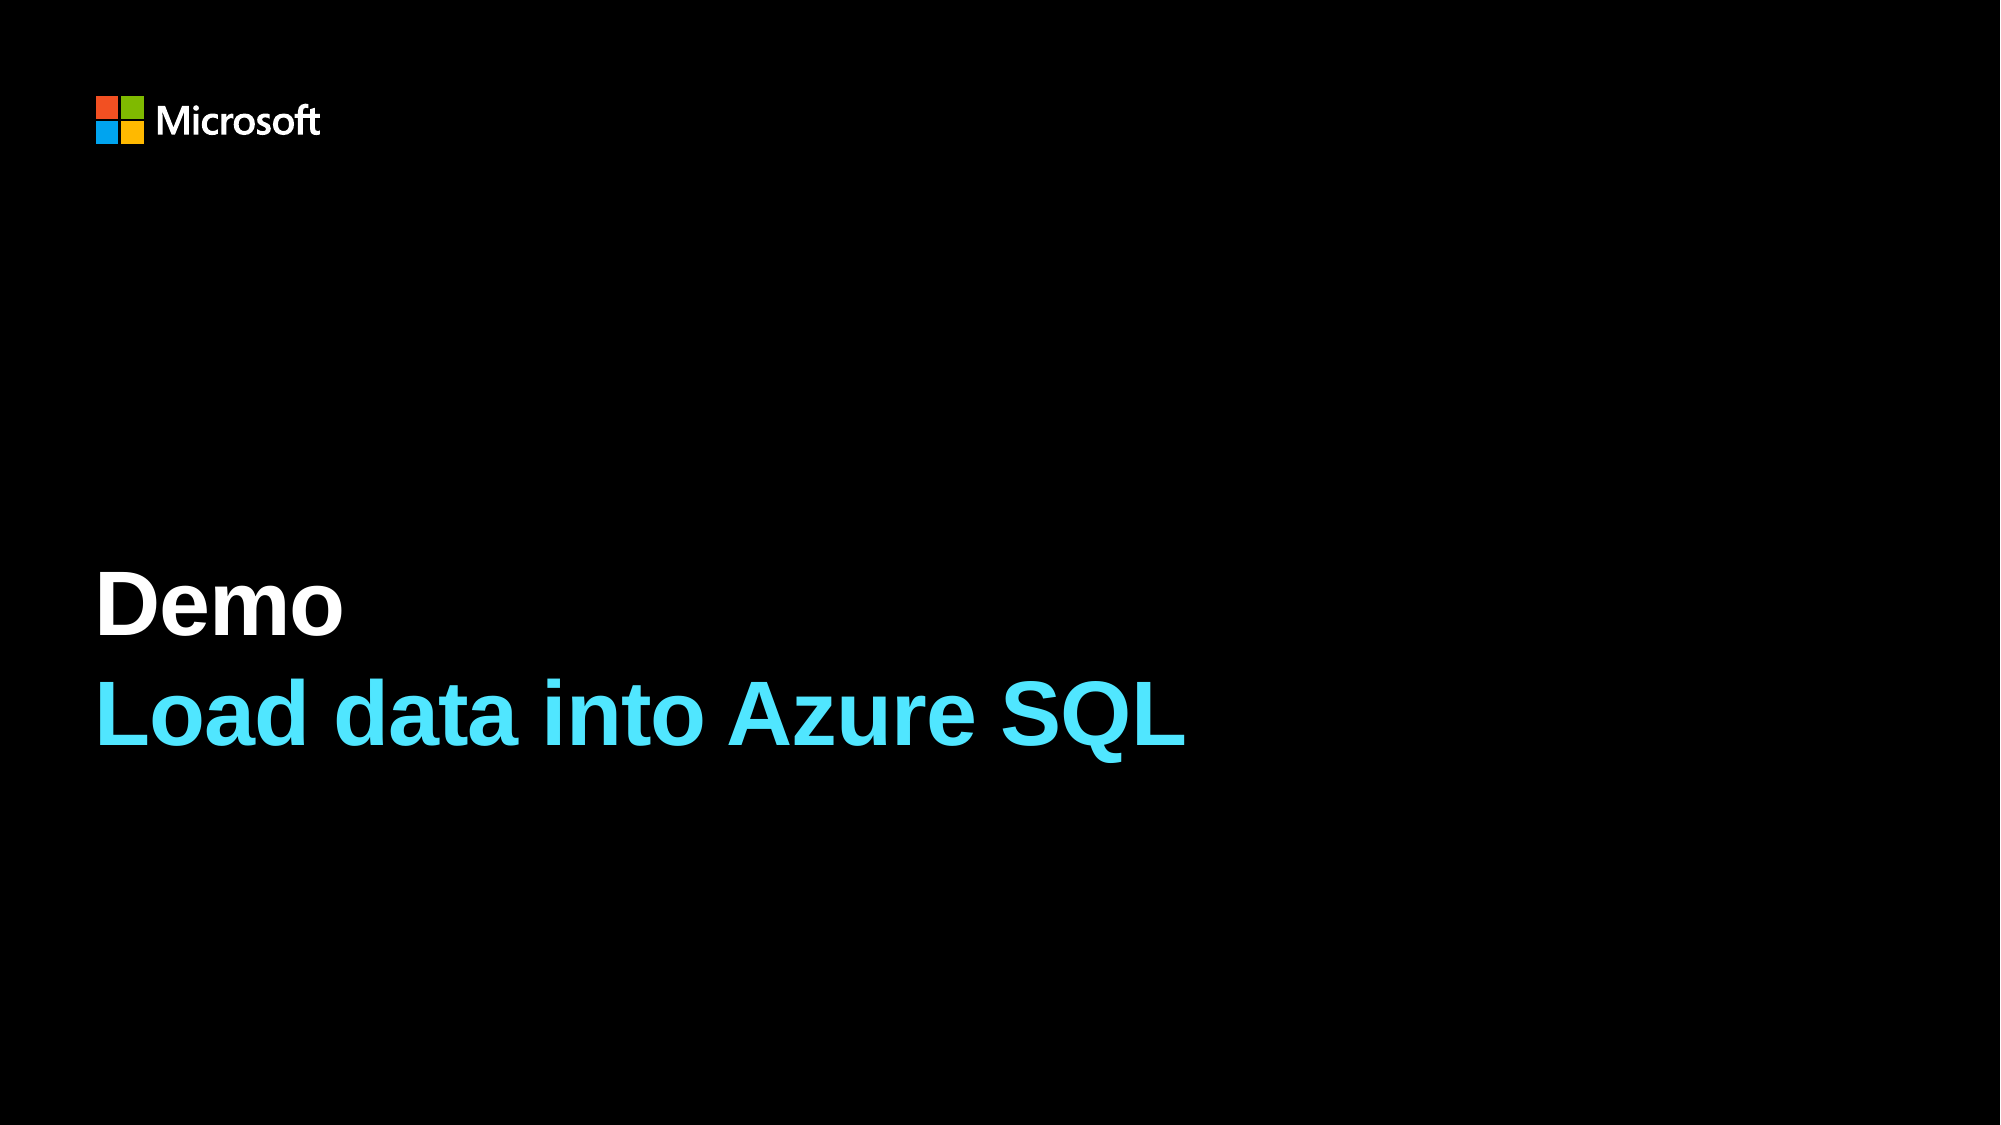

# Demo Load data into Azure SQL